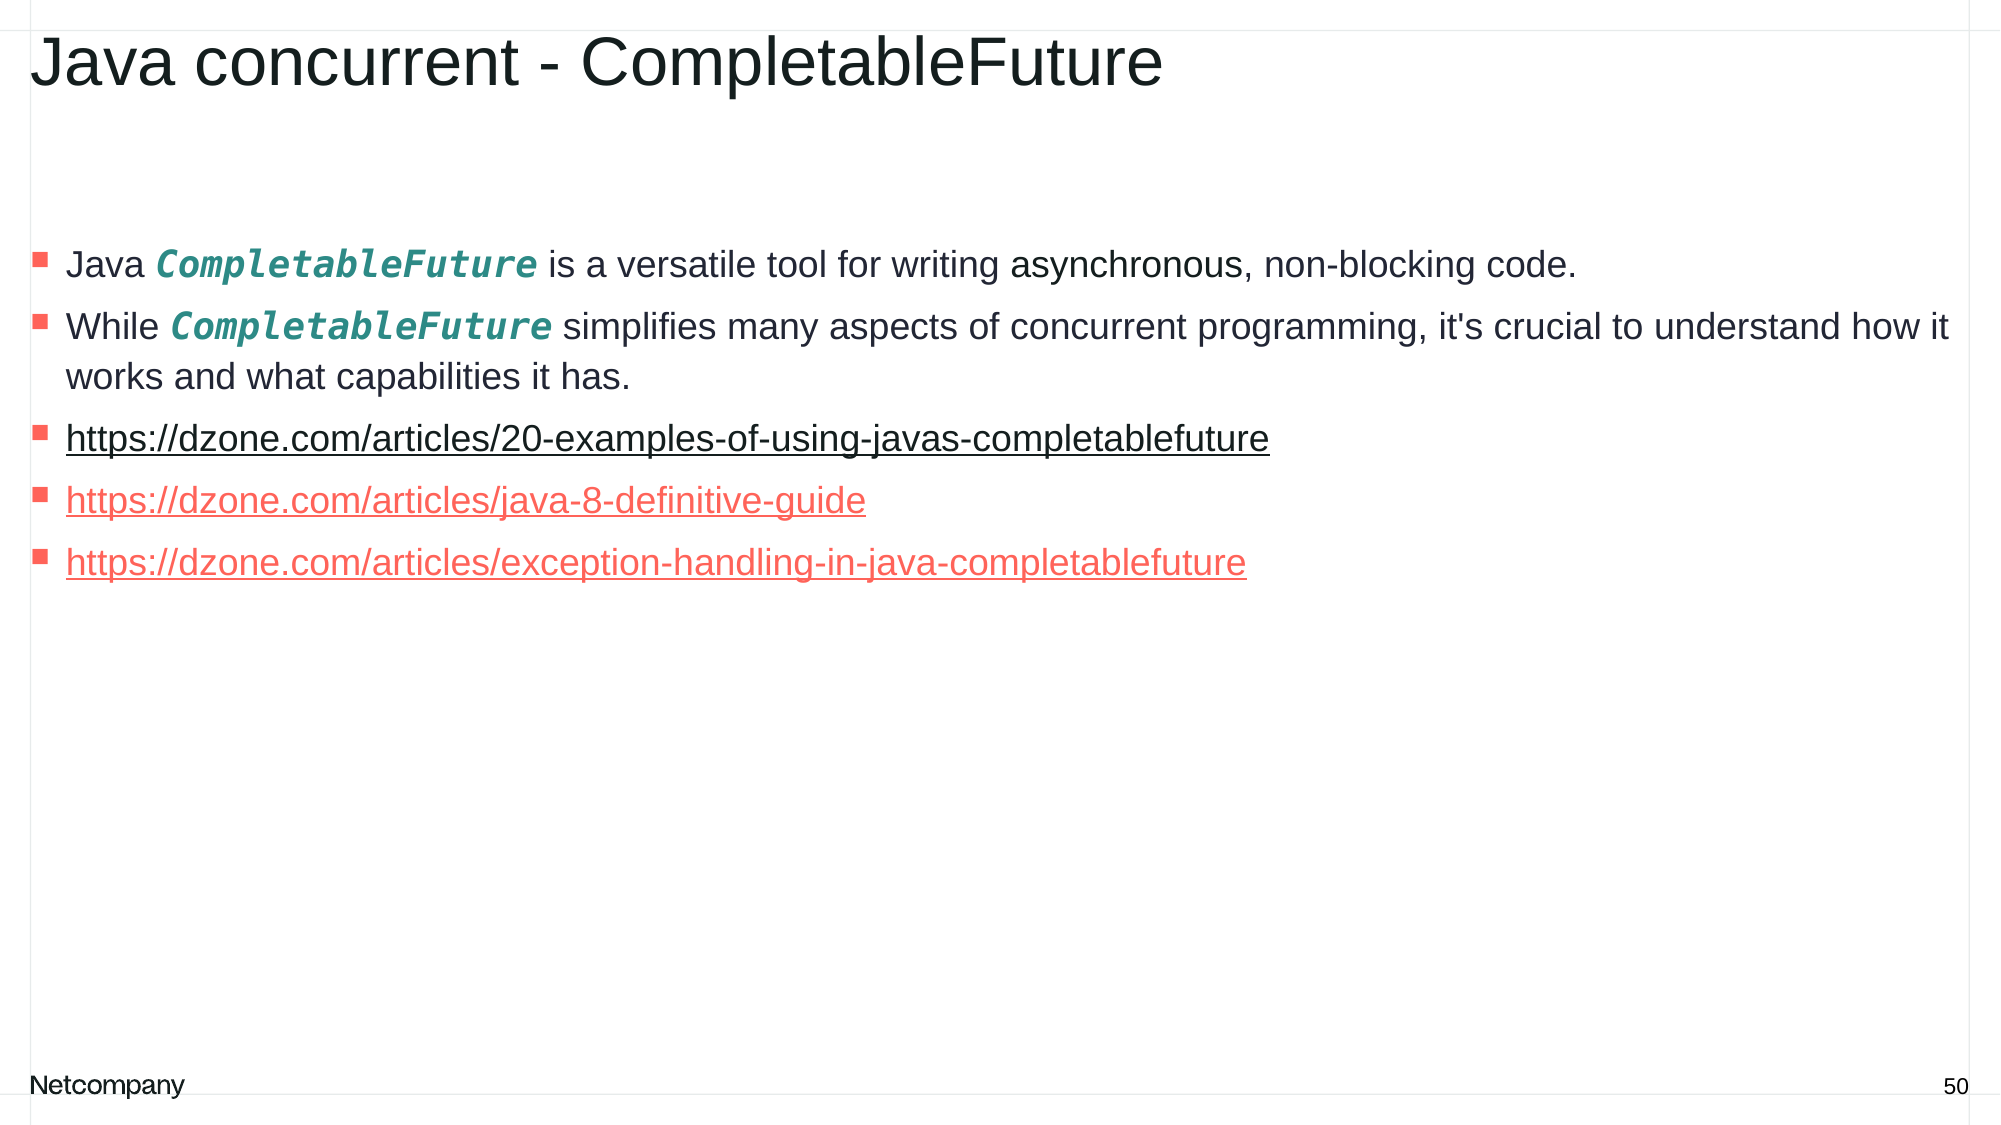

# Java concurrent - CompletableFuture
Java CompletableFuture is a versatile tool for writing asynchronous, non-blocking code.
While CompletableFuture simplifies many aspects of concurrent programming, it's crucial to understand how it works and what capabilities it has.
https://dzone.com/articles/20-examples-of-using-javas-completablefuture
https://dzone.com/articles/java-8-definitive-guide
https://dzone.com/articles/exception-handling-in-java-completablefuture
50